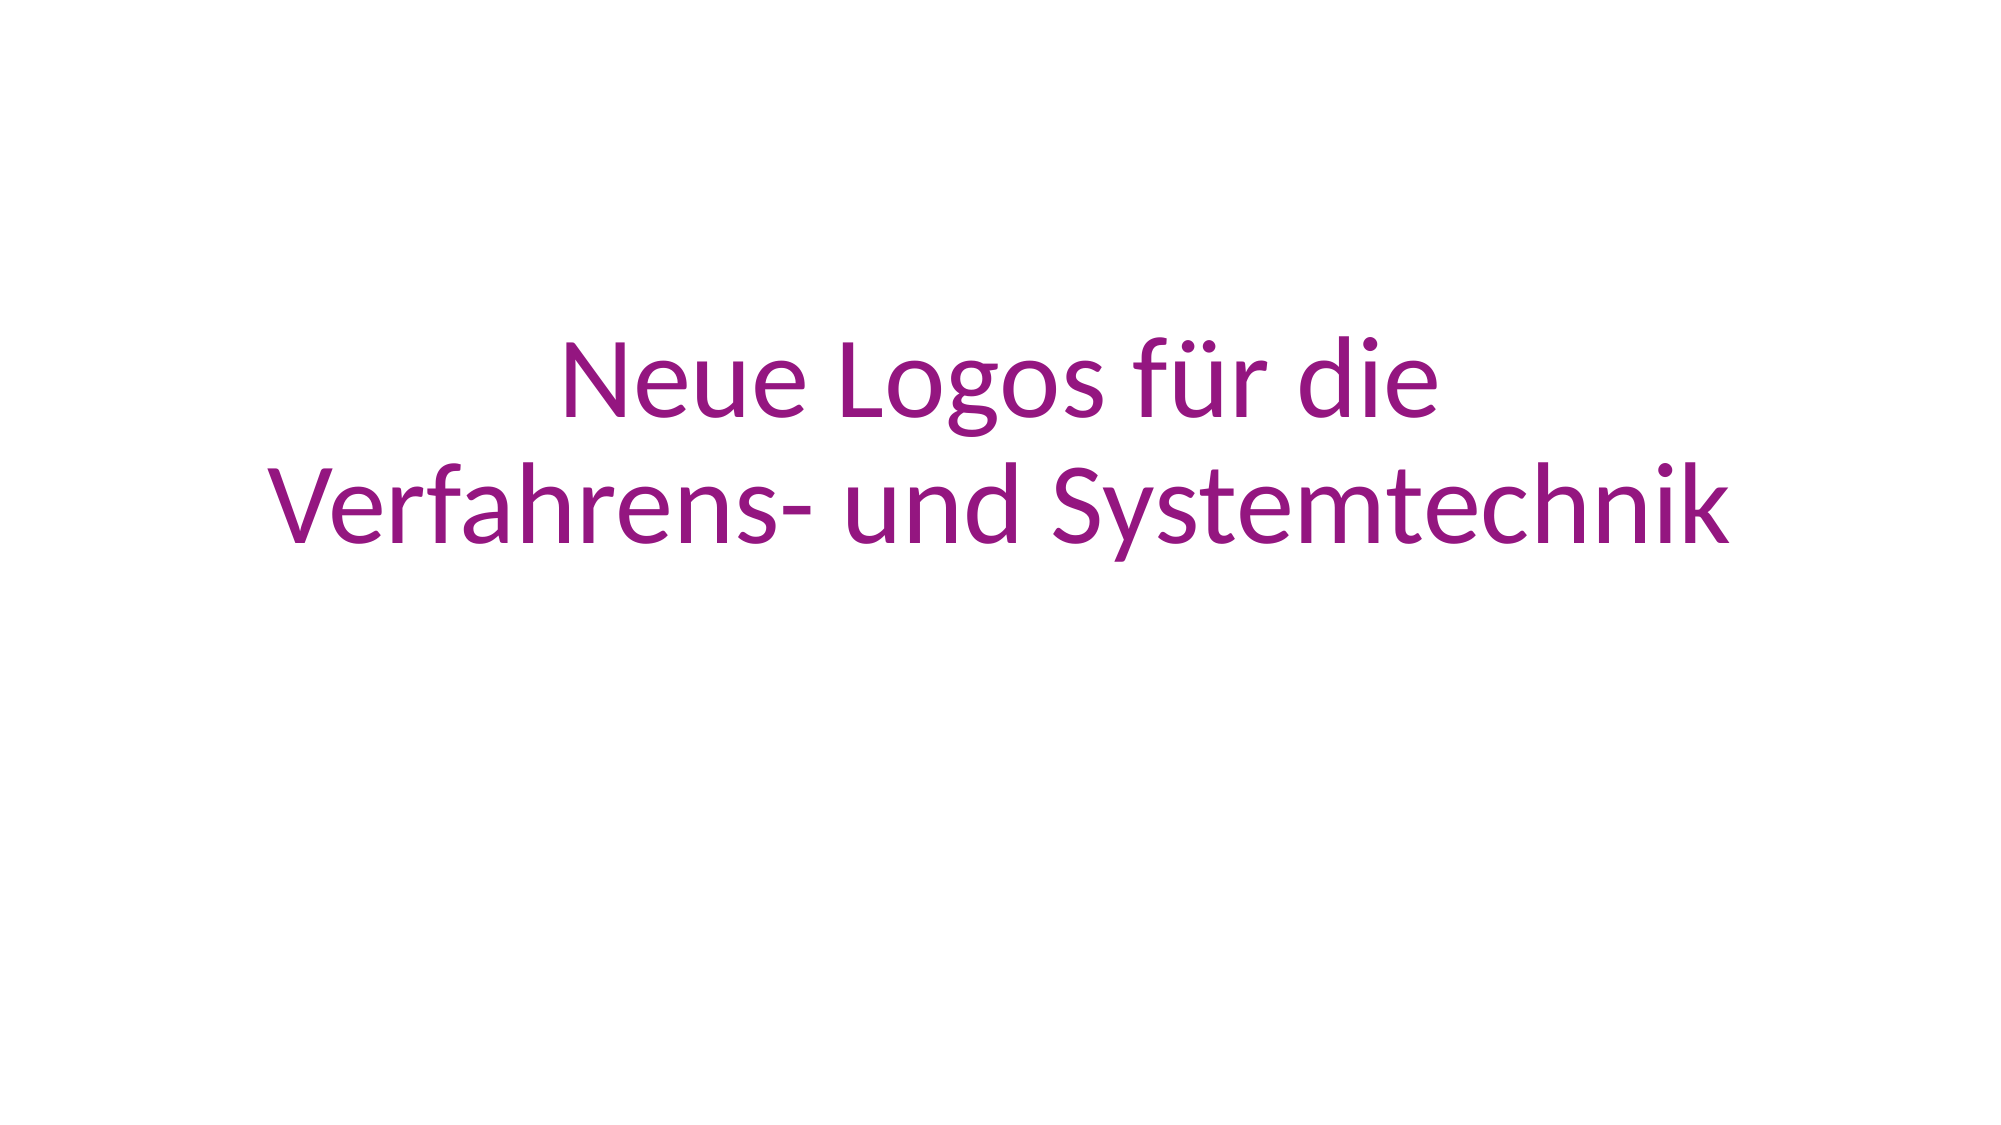

# Neue Logos für die Verfahrens- und Systemtechnik